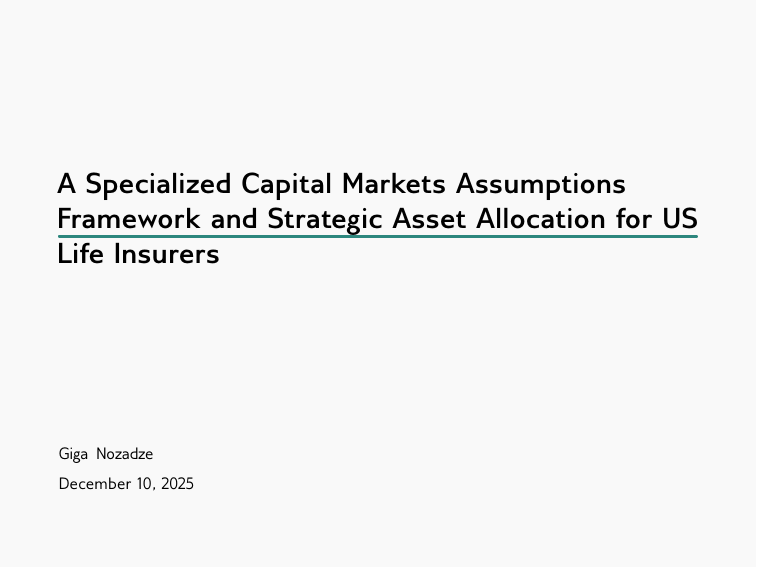

# A Specialized Capital Markets Assumptions Framework and Strategic Asset Allocation for US Life Insurers

Giga Nozadze
December 10, 2025